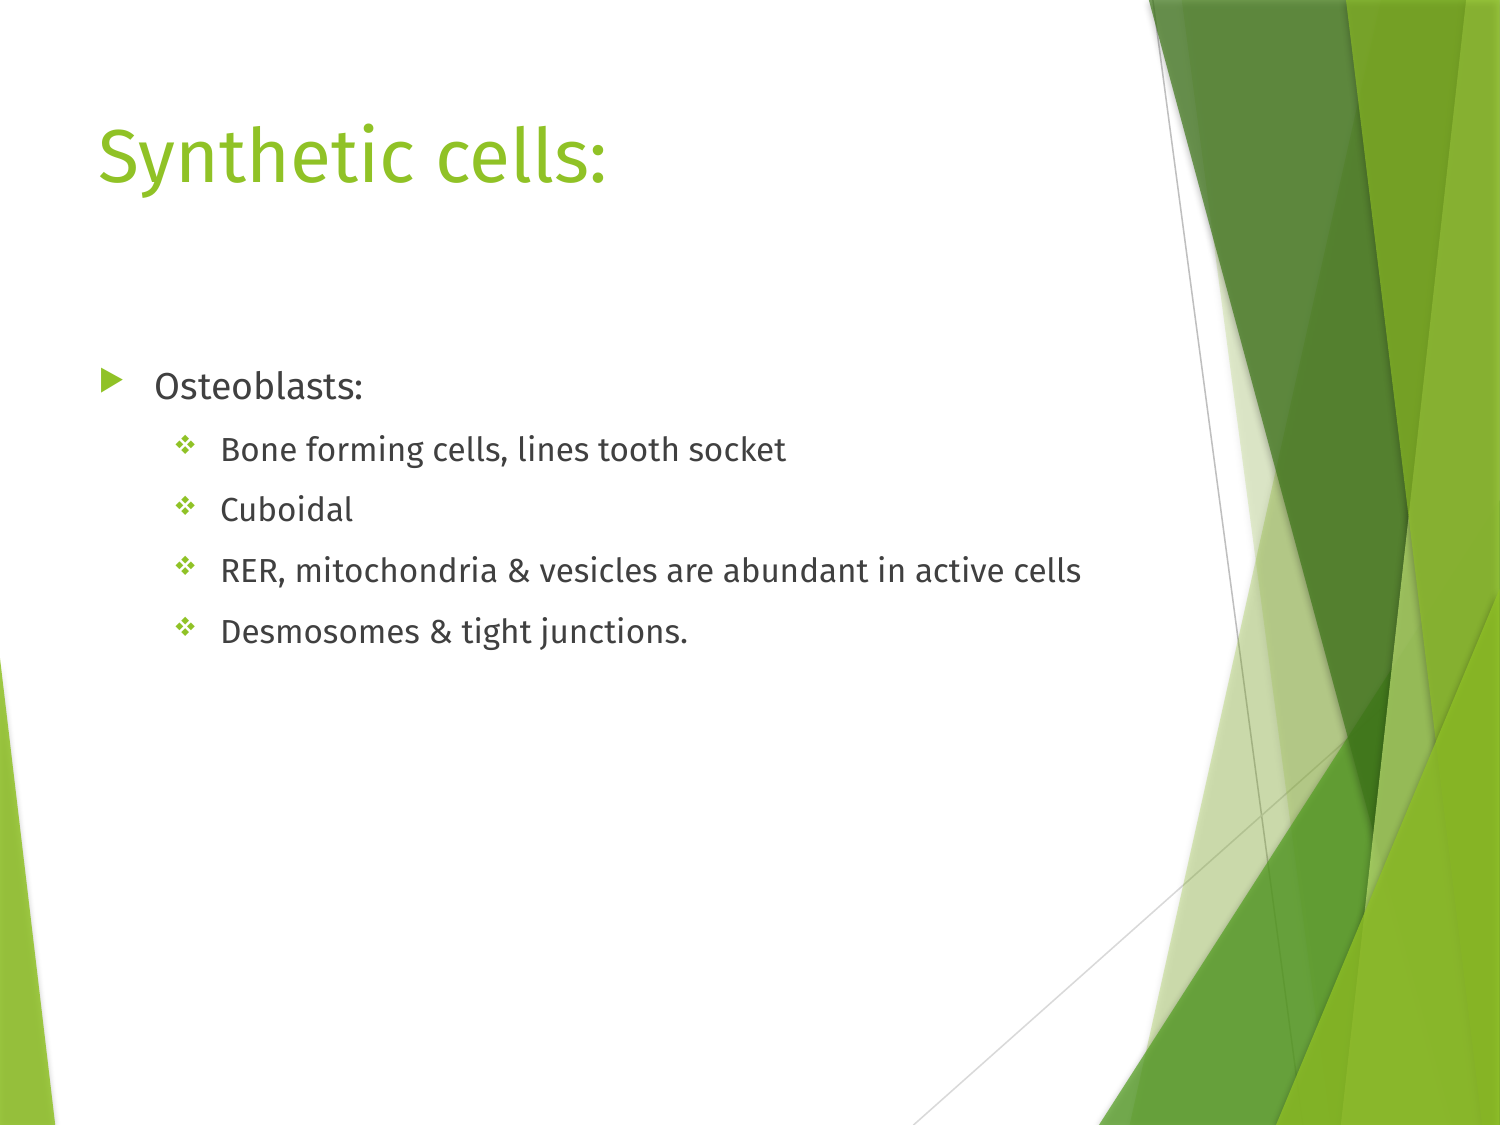

# Synthetic cells:
Osteoblasts:
Bone forming cells, lines tooth socket
Cuboidal
RER, mitochondria & vesicles are abundant in active cells
Desmosomes & tight junctions.